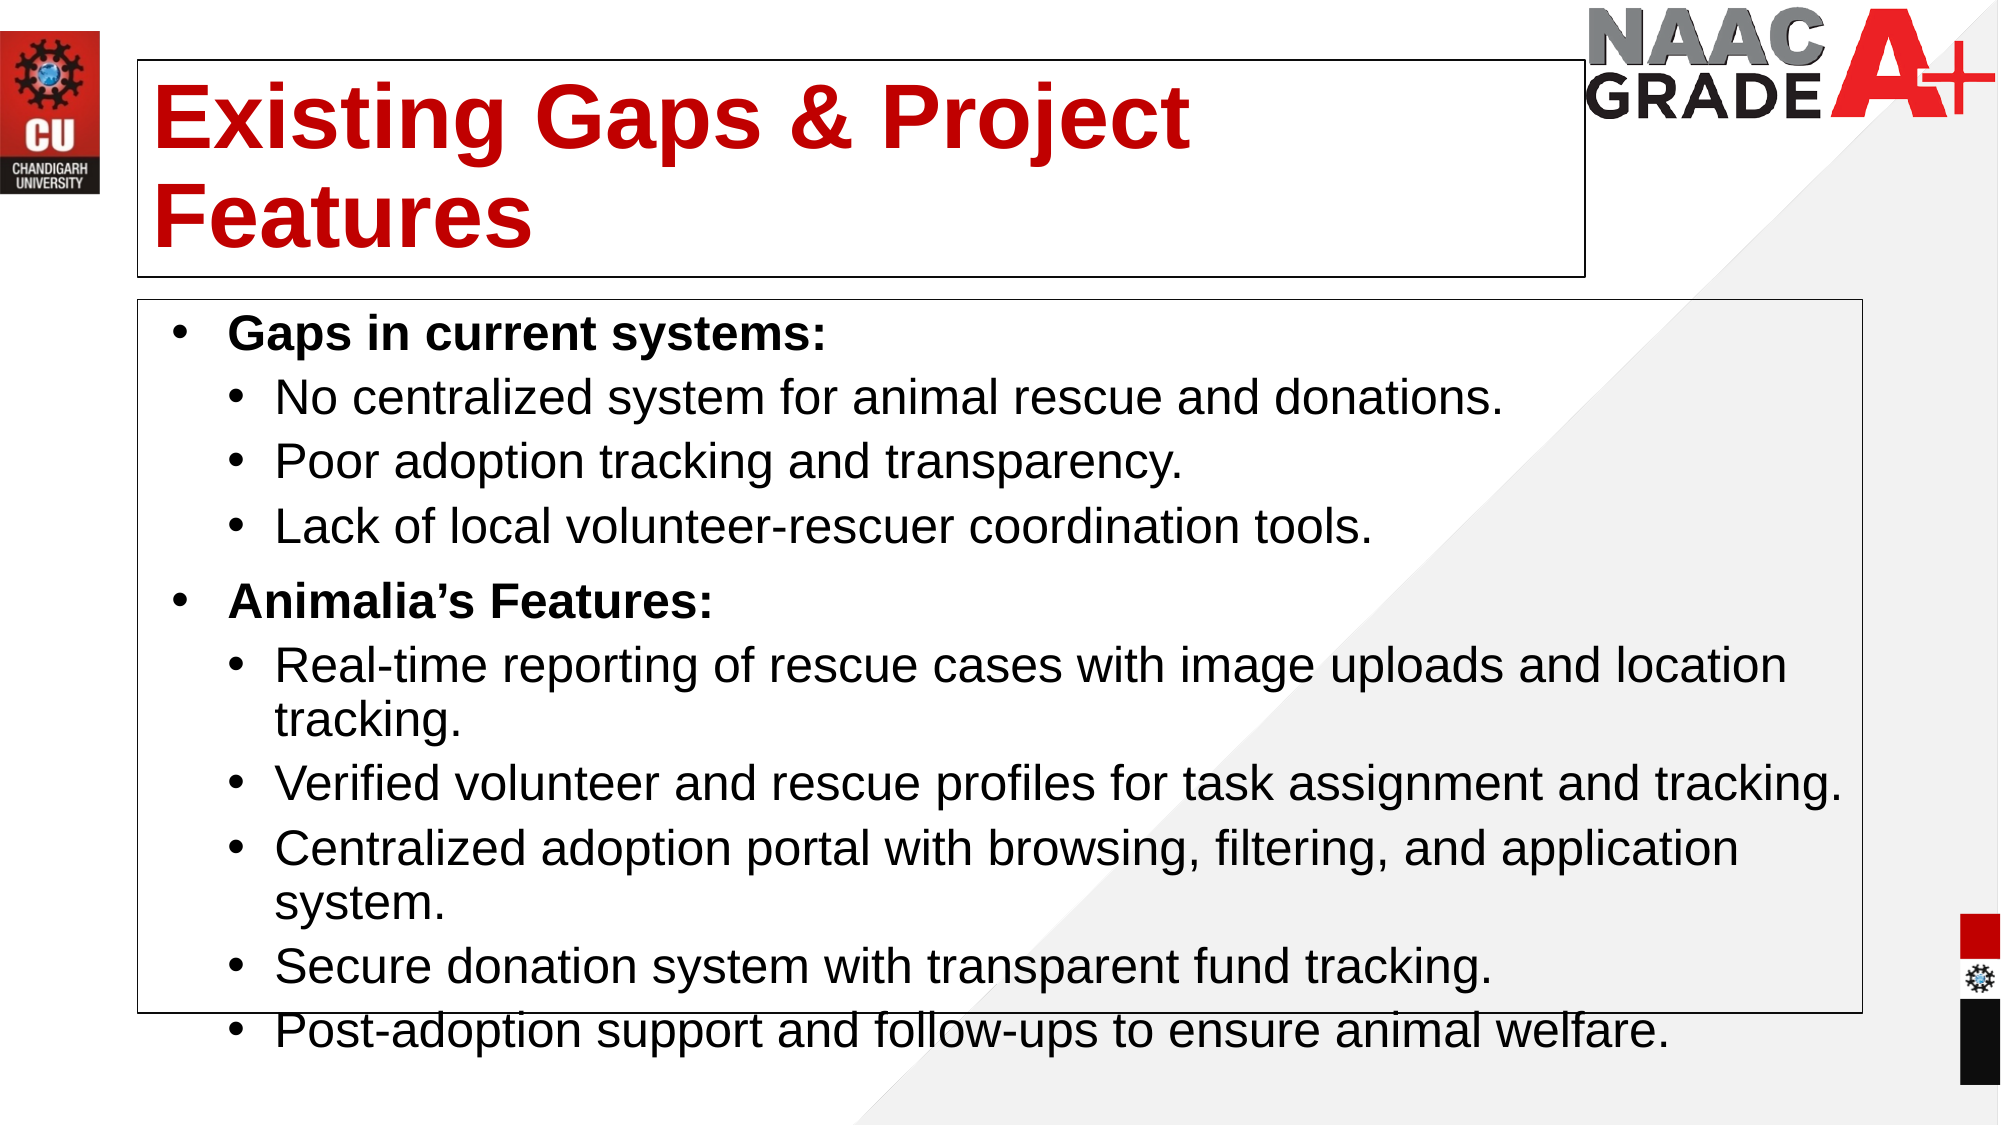

# Existing Gaps & Project Features
Gaps in current systems:
No centralized system for animal rescue and donations.
Poor adoption tracking and transparency.
Lack of local volunteer-rescuer coordination tools.
Animalia’s Features:
Real-time reporting of rescue cases with image uploads and location tracking.
Verified volunteer and rescue profiles for task assignment and tracking.
Centralized adoption portal with browsing, filtering, and application system.
Secure donation system with transparent fund tracking.
Post-adoption support and follow-ups to ensure animal welfare.